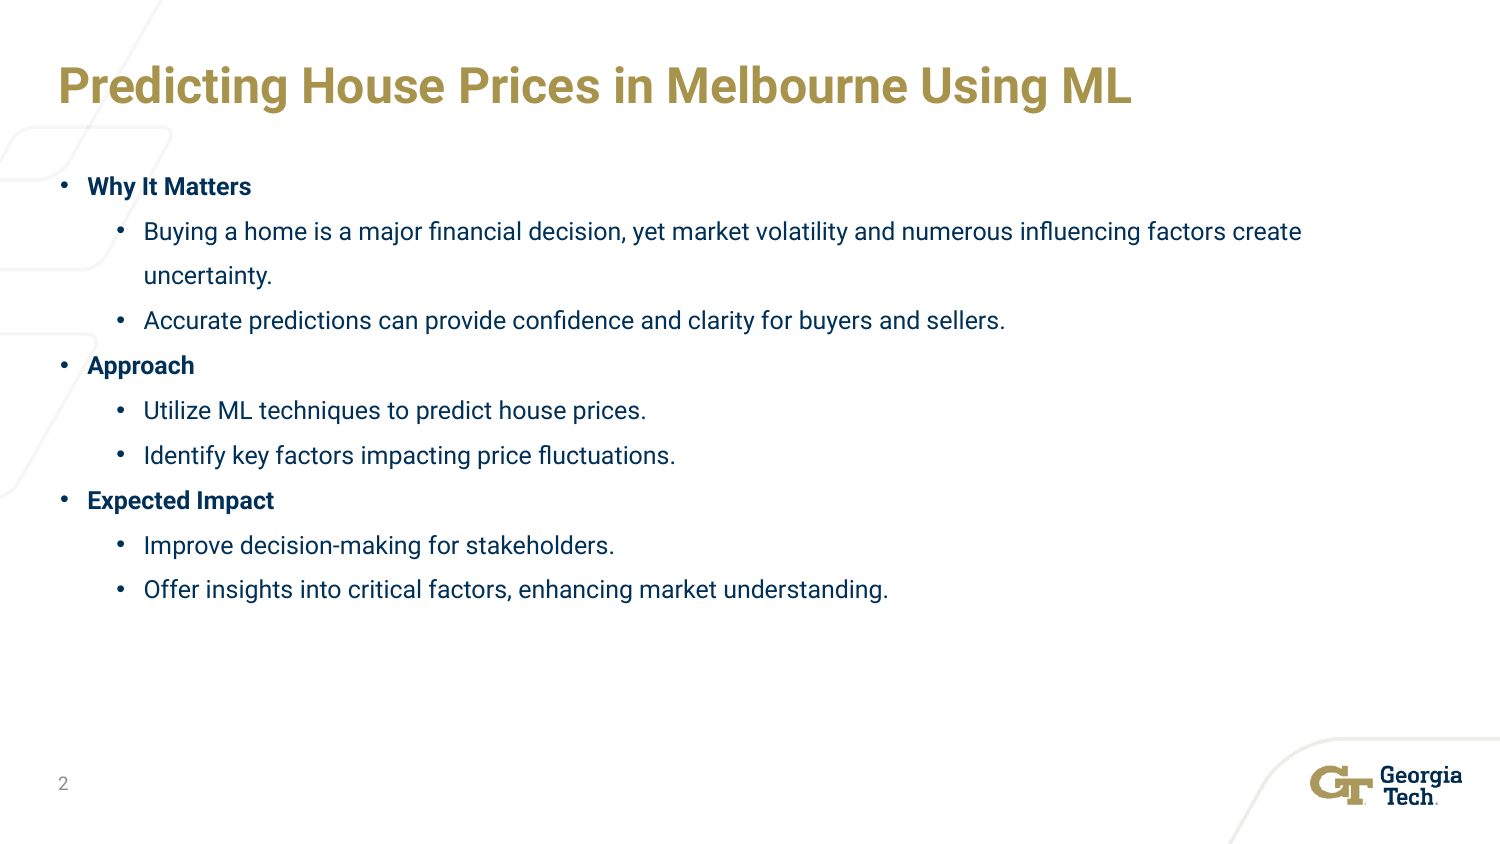

# Predicting House Prices in Melbourne Using ML
Why It Matters
Buying a home is a major financial decision, yet market volatility and numerous influencing factors create uncertainty.
Accurate predictions can provide confidence and clarity for buyers and sellers.
Approach
Utilize ML techniques to predict house prices.
Identify key factors impacting price fluctuations.
Expected Impact
Improve decision-making for stakeholders.
Offer insights into critical factors, enhancing market understanding.
2